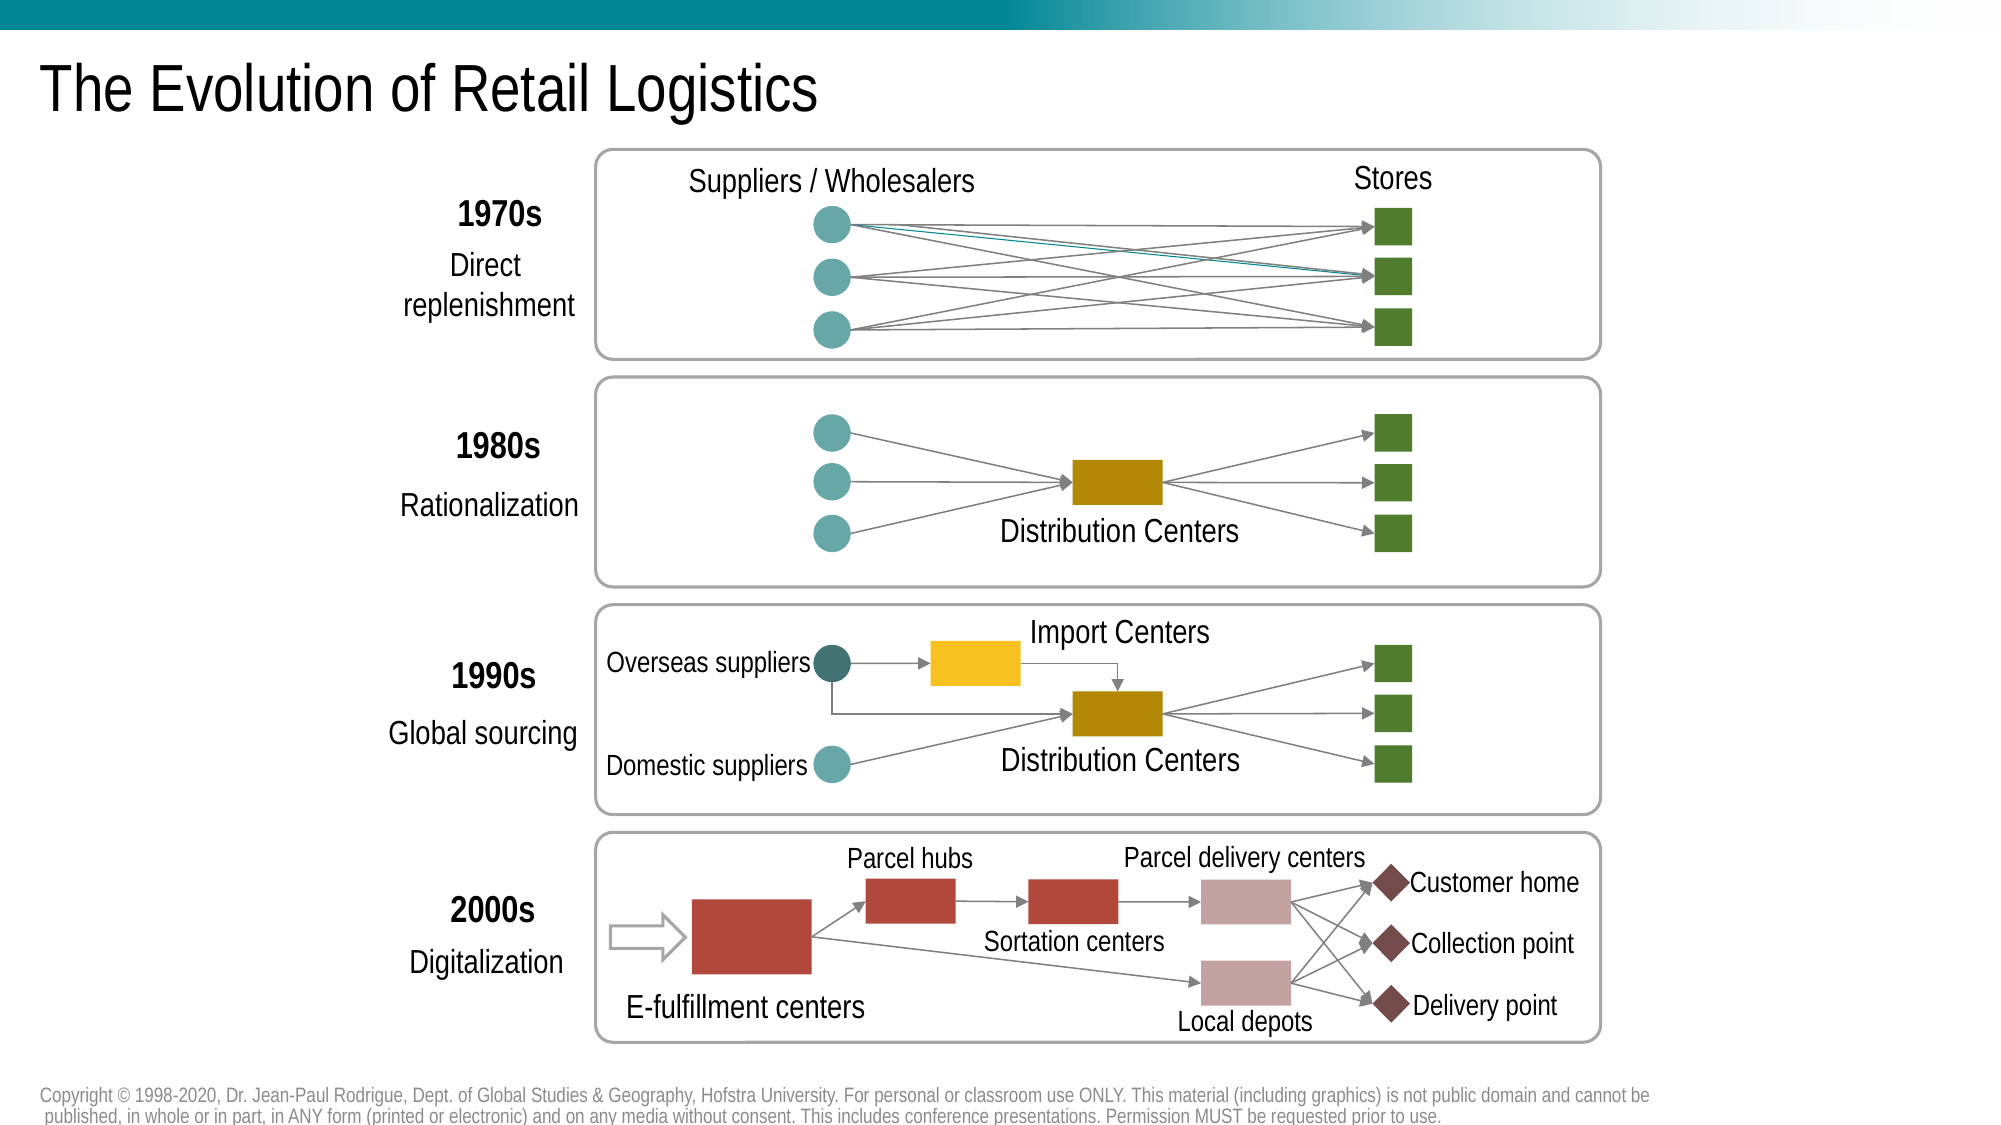

# The Evolution of Retail Logistics
Stores

Suppliers / Wholesalers
1970s

Direct
replenishment

1980s

Rationalization
Distribution Centers

Import Centers

Overseas suppliers

1990s

Global sourcing
Distribution Centers
Domestic suppliers

Parcel delivery centers
Parcel hubs

Customer home

2000s

Sortation centers
Collection point

Digitalization

E-fulfillment centers
Delivery point

Local depots
Copyright © 1998-2020, Dr. Jean-Paul Rodrigue, Dept. of Global Studies & Geography, Hofstra University. For personal or classroom use ONLY. This material (including graphics) is not public domain and cannot be published, in whole or in part, in ANY form (printed or electronic) and on any media without consent. This includes conference presentations. Permission MUST be requested prior to use.